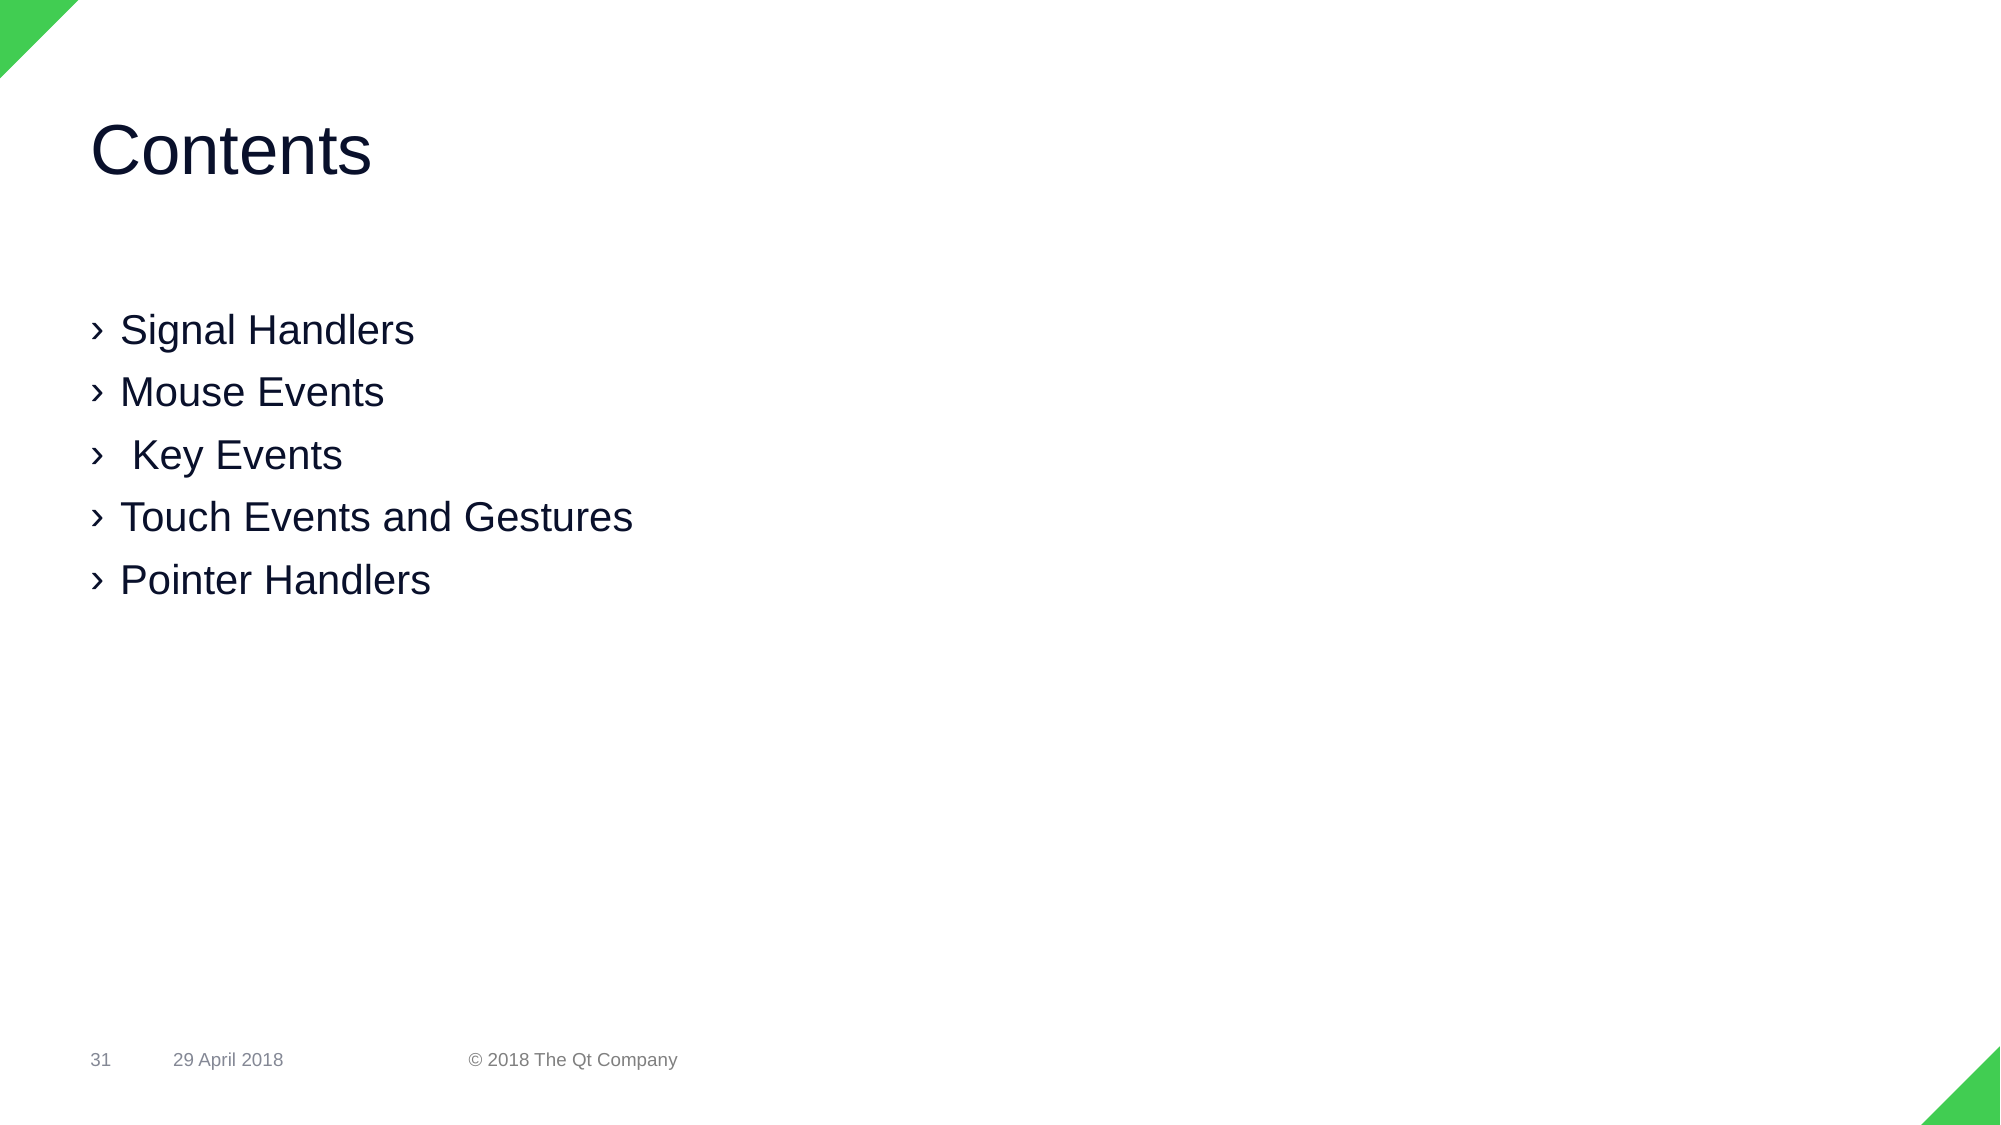

# Contents
Signal Handlers
Mouse Events
 Key Events
Touch Events and Gestures
Pointer Handlers
31
29 April 2018
© 2018 The Qt Company